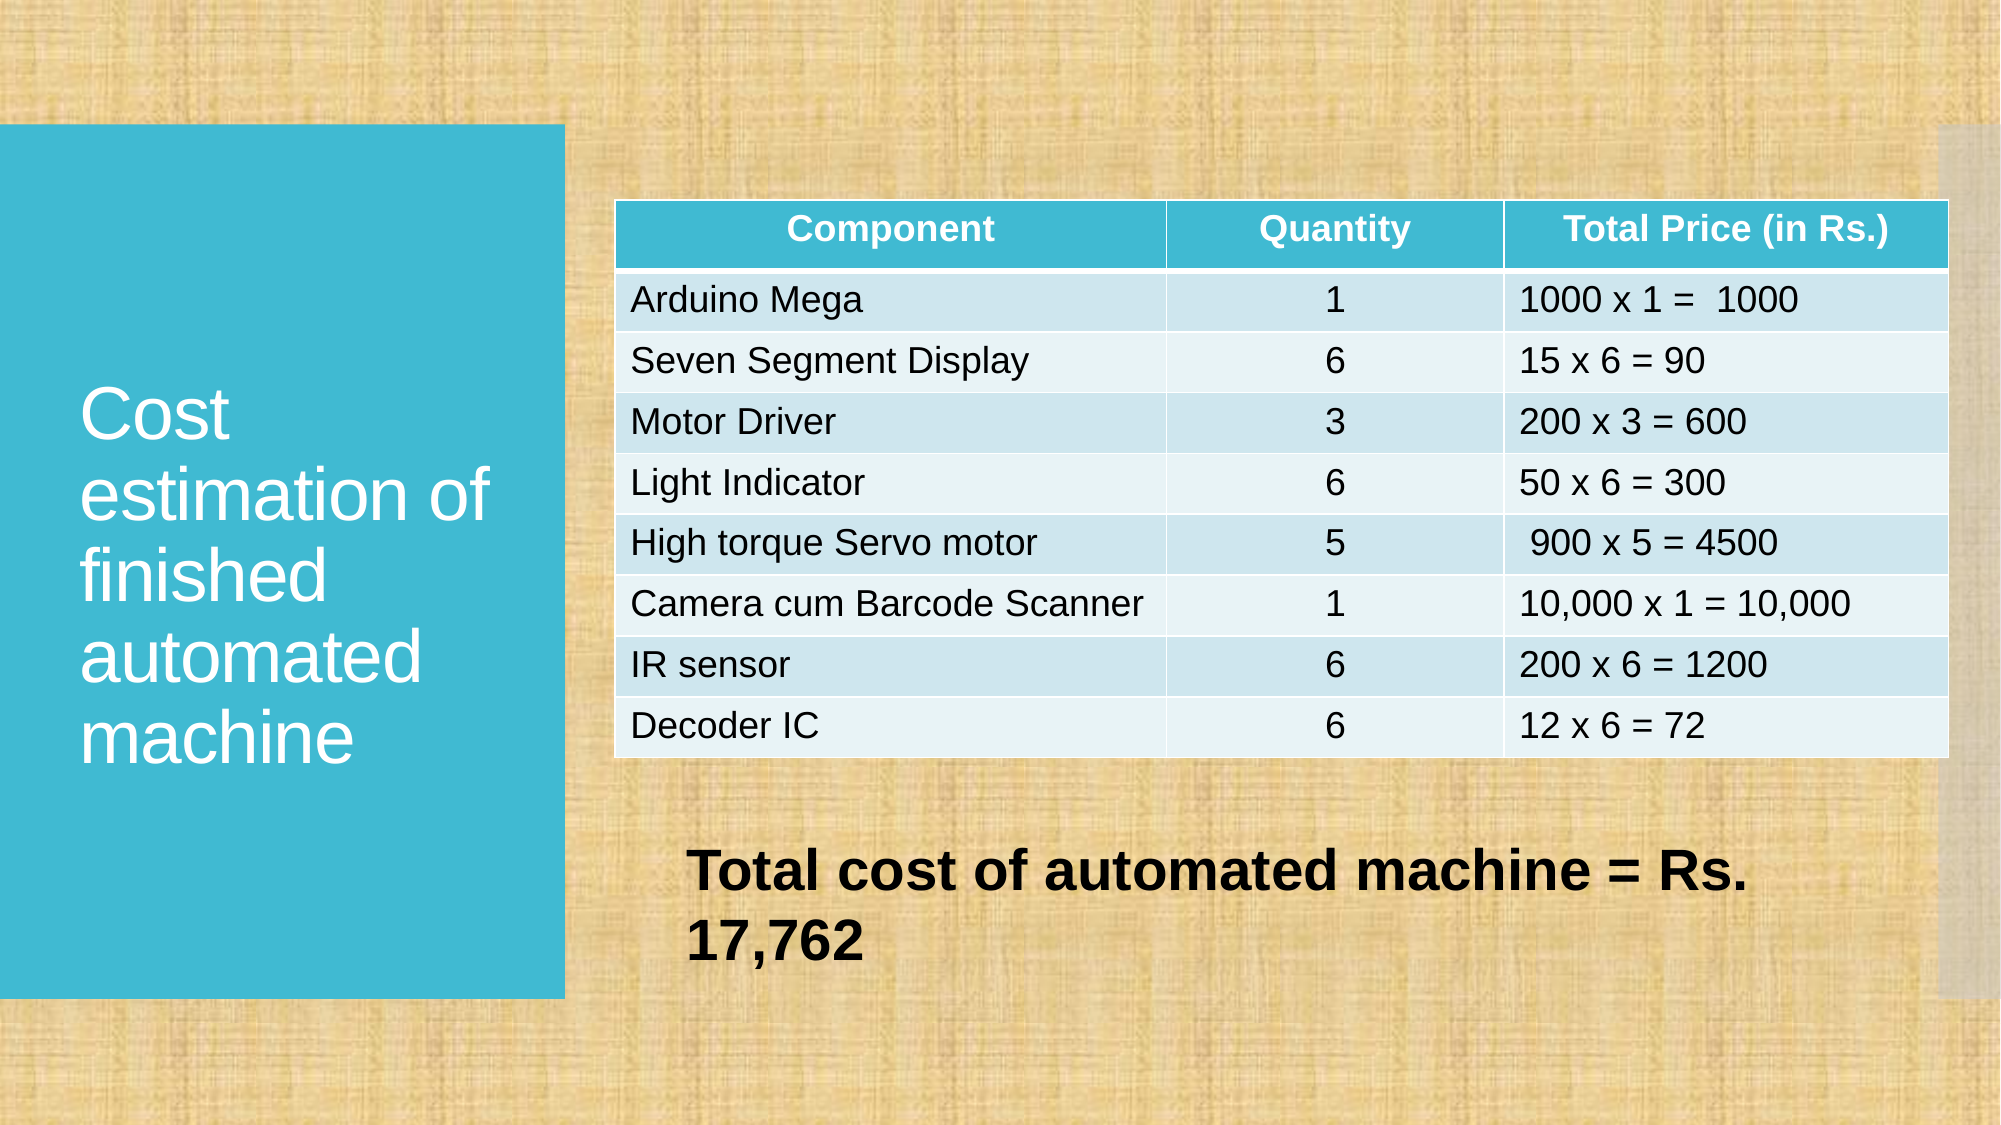

# Cost estimation of finished automated machine
| Component | Quantity | Total Price (in Rs.) |
| --- | --- | --- |
| Arduino Mega | 1 | 1000 x 1 = 1000 |
| Seven Segment Display | 6 | 15 x 6 = 90 |
| Motor Driver | 3 | 200 x 3 = 600 |
| Light Indicator | 6 | 50 x 6 = 300 |
| High torque Servo motor | 5 | 900 x 5 = 4500 |
| Camera cum Barcode Scanner | 1 | 10,000 x 1 = 10,000 |
| IR sensor | 6 | 200 x 6 = 1200 |
| Decoder IC | 6 | 12 x 6 = 72 |
Total cost of automated machine = Rs. 17,762